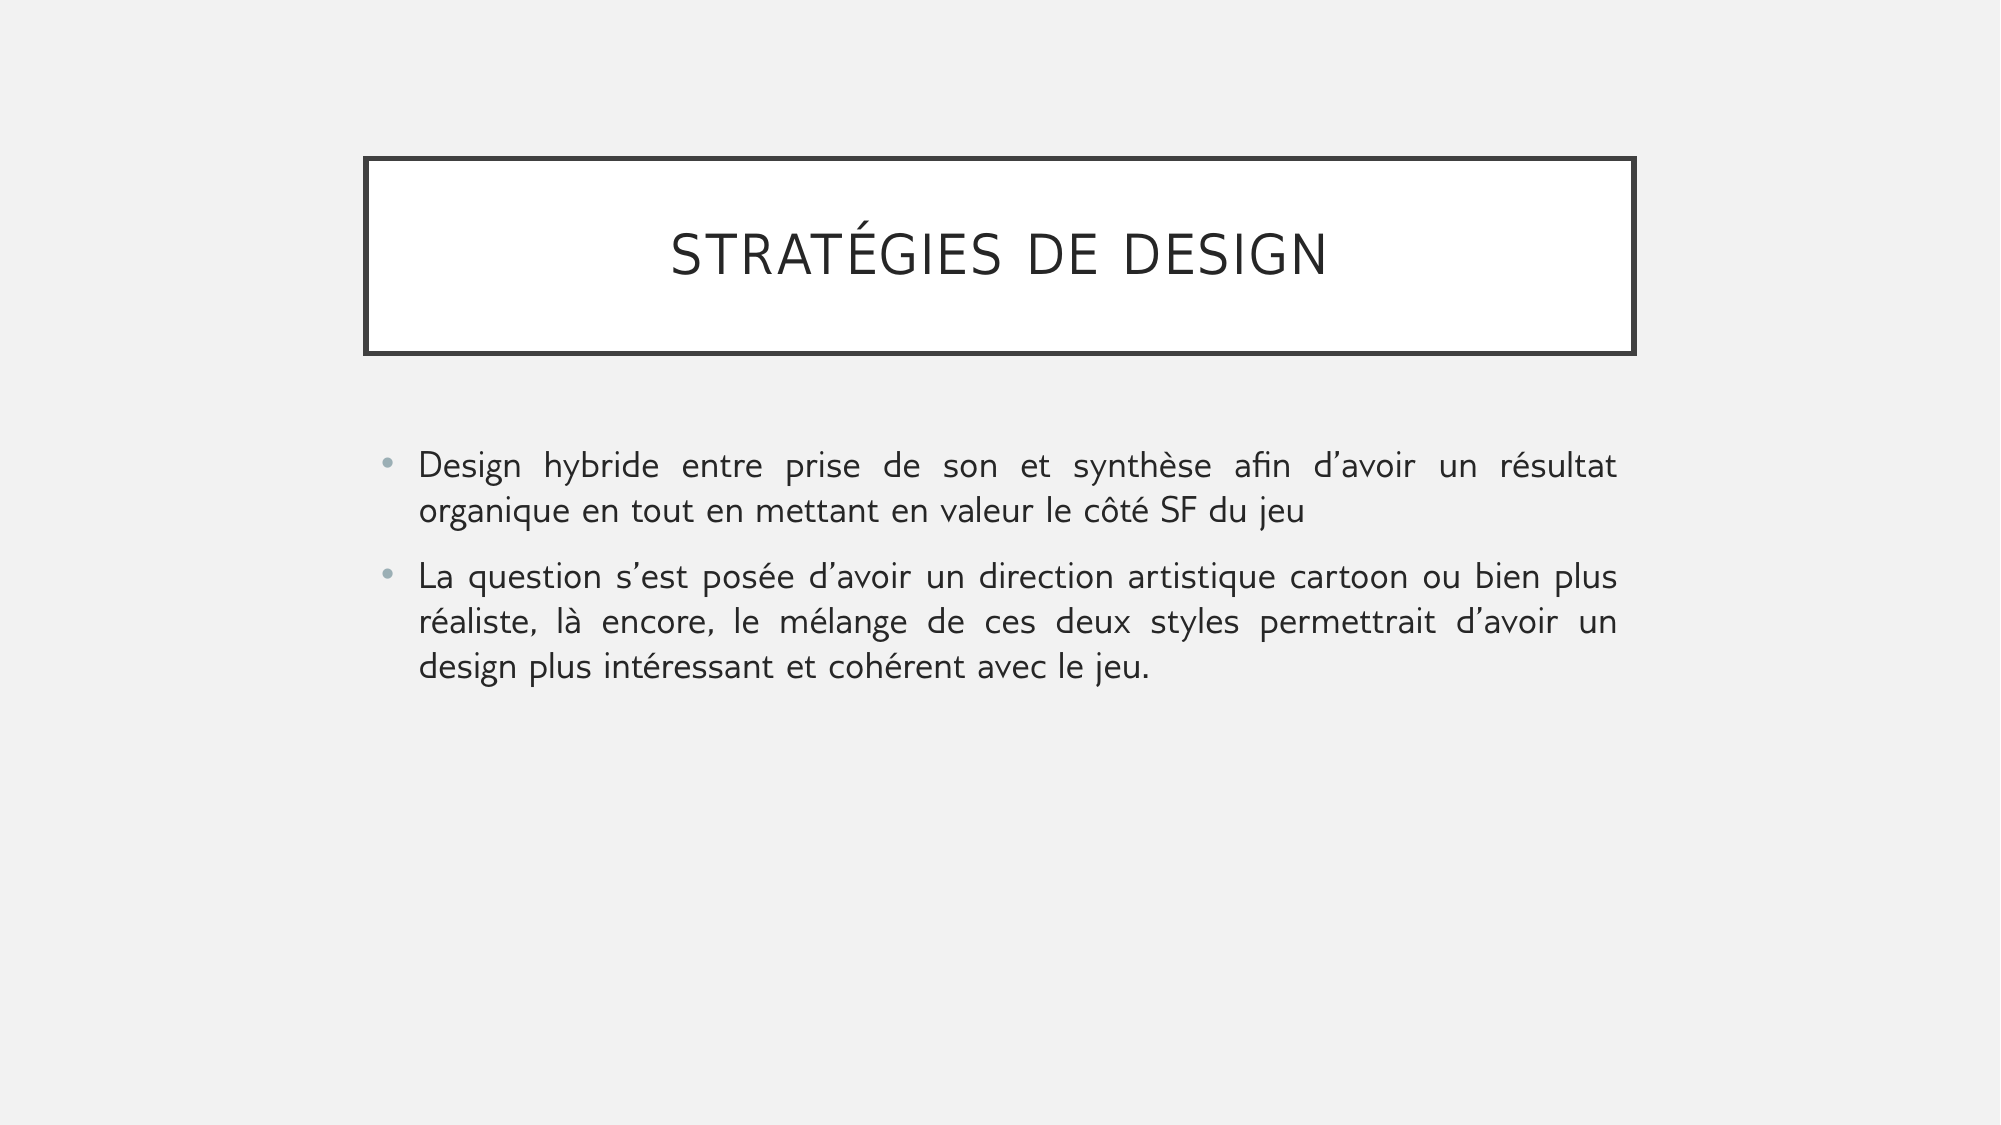

# Stratégies de design
Design hybride entre prise de son et synthèse afin d’avoir un résultat organique en tout en mettant en valeur le côté SF du jeu
La question s’est posée d’avoir un direction artistique cartoon ou bien plus réaliste, là encore, le mélange de ces deux styles permettrait d’avoir un design plus intéressant et cohérent avec le jeu.